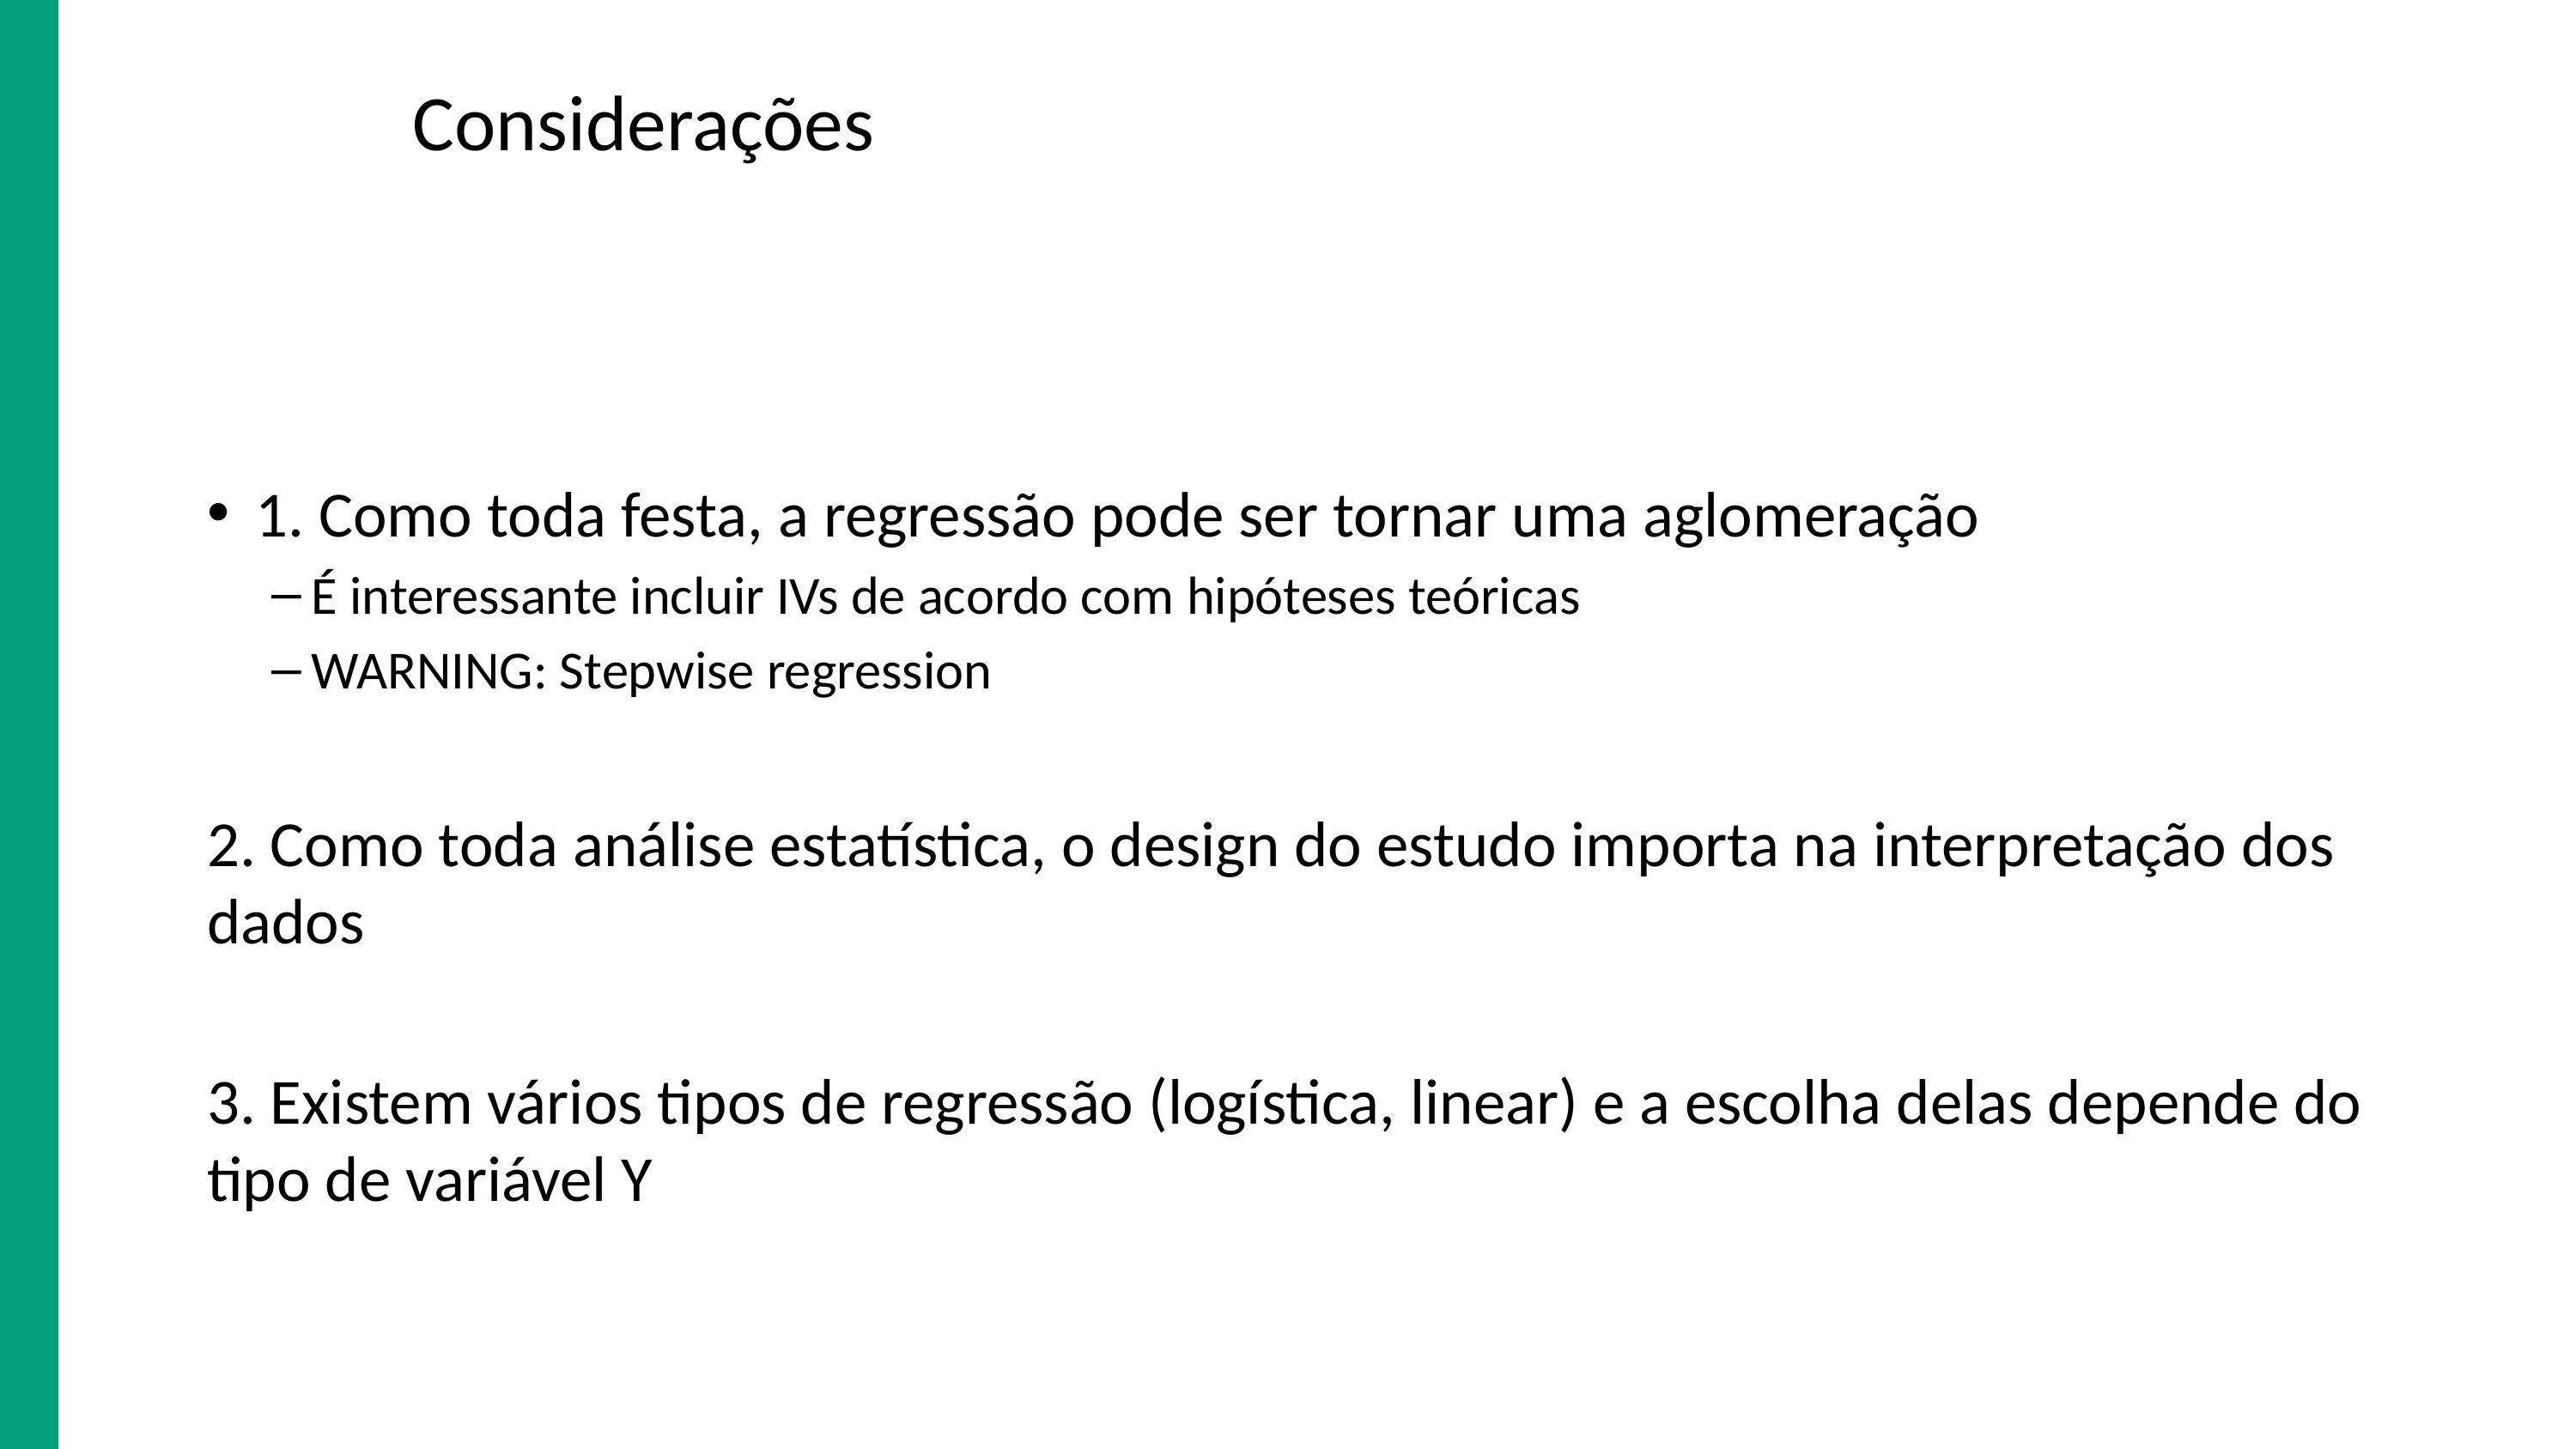

# Considerações
1. Como toda festa, a regressão pode ser tornar uma aglomeração
É interessante incluir IVs de acordo com hipóteses teóricas
WARNING: Stepwise regression

2. Como toda análise estatística, o design do estudo importa na interpretação dos dados

3. Existem vários tipos de regressão (logística, linear) e a escolha delas depende do tipo de variável Y